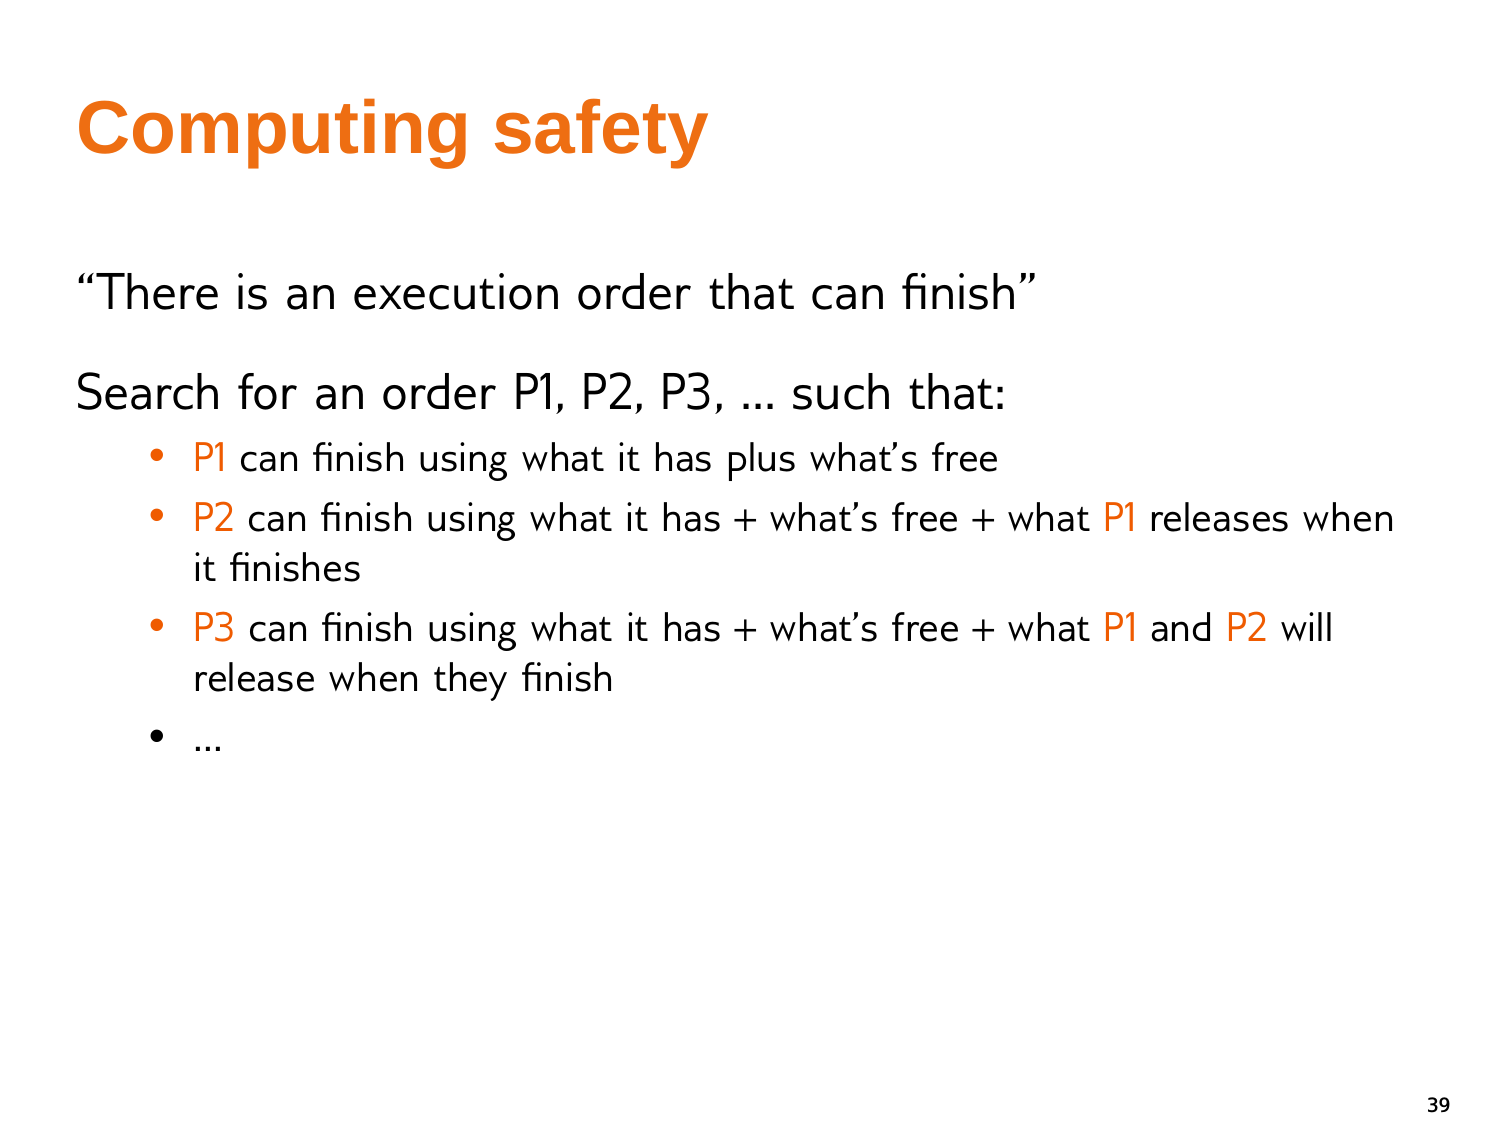

# Computing safety
“There is an execution order that can finish”
Search for an order P1, P2, P3, ... such that:
P1 can finish using what it has plus what’s free
P2 can finish using what it has + what’s free + what P1 releases when it finishes
P3 can finish using what it has + what’s free + what P1 and P2 will release when they finish
...